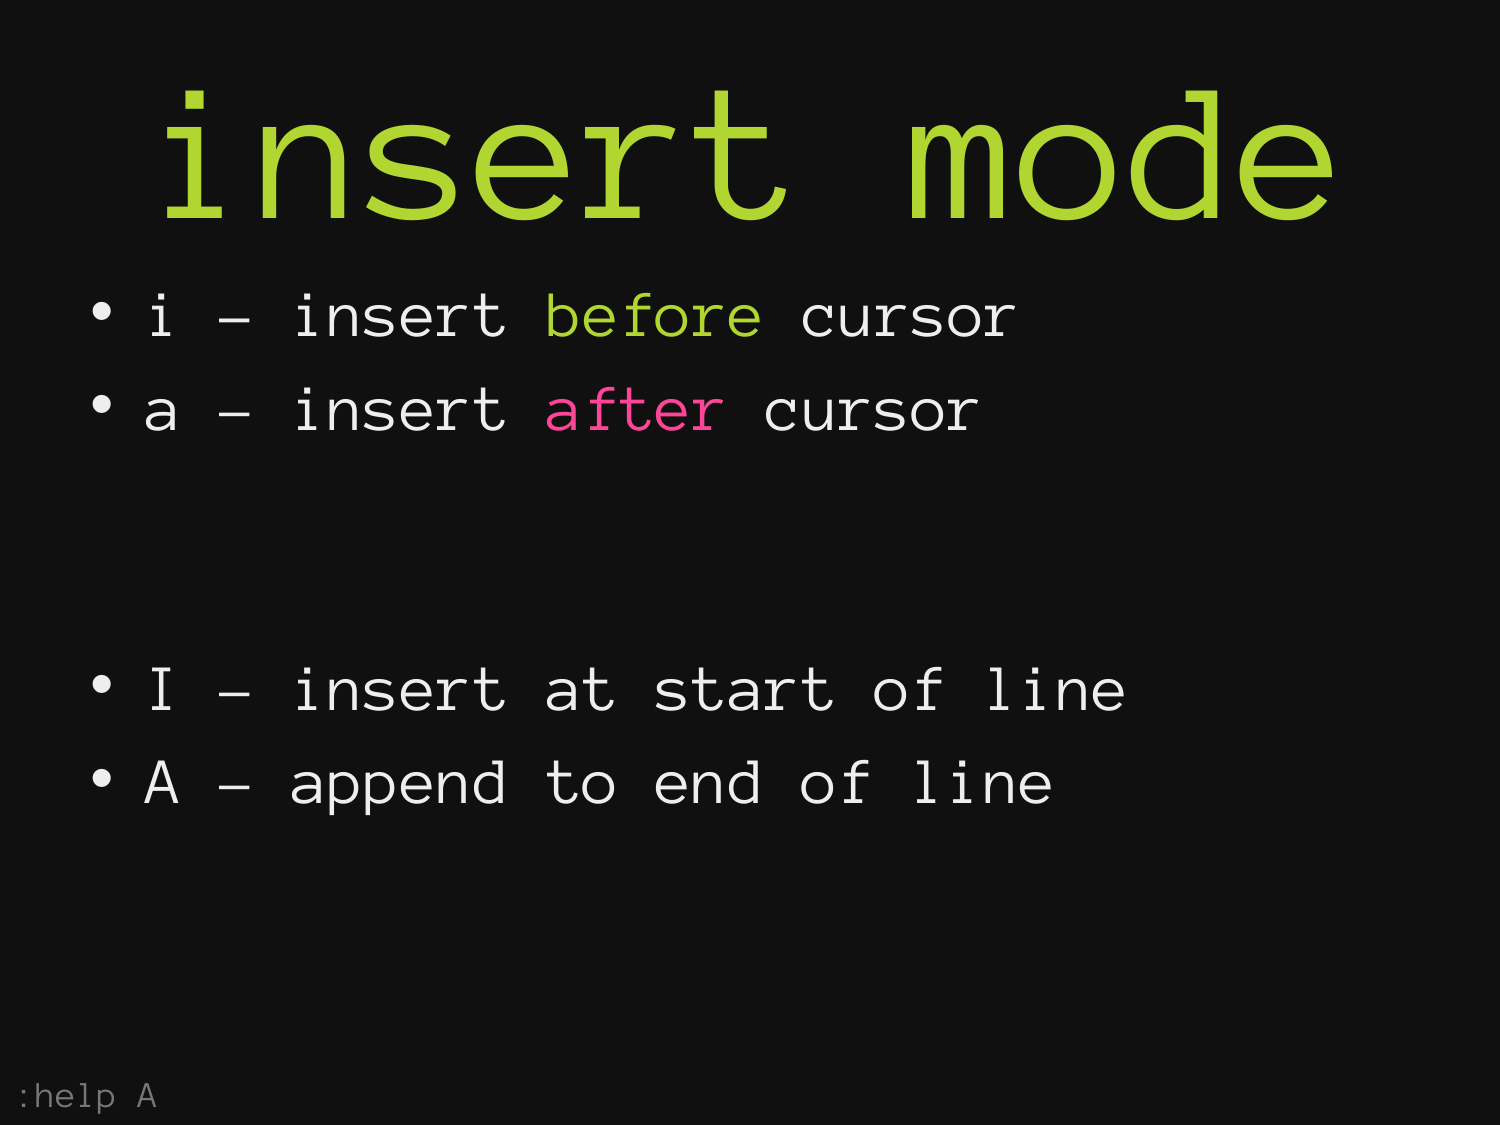

# insert mode
i - insert before cursor
a – insert after cursor

I – insert at start of line
A – append to end of line
:help A